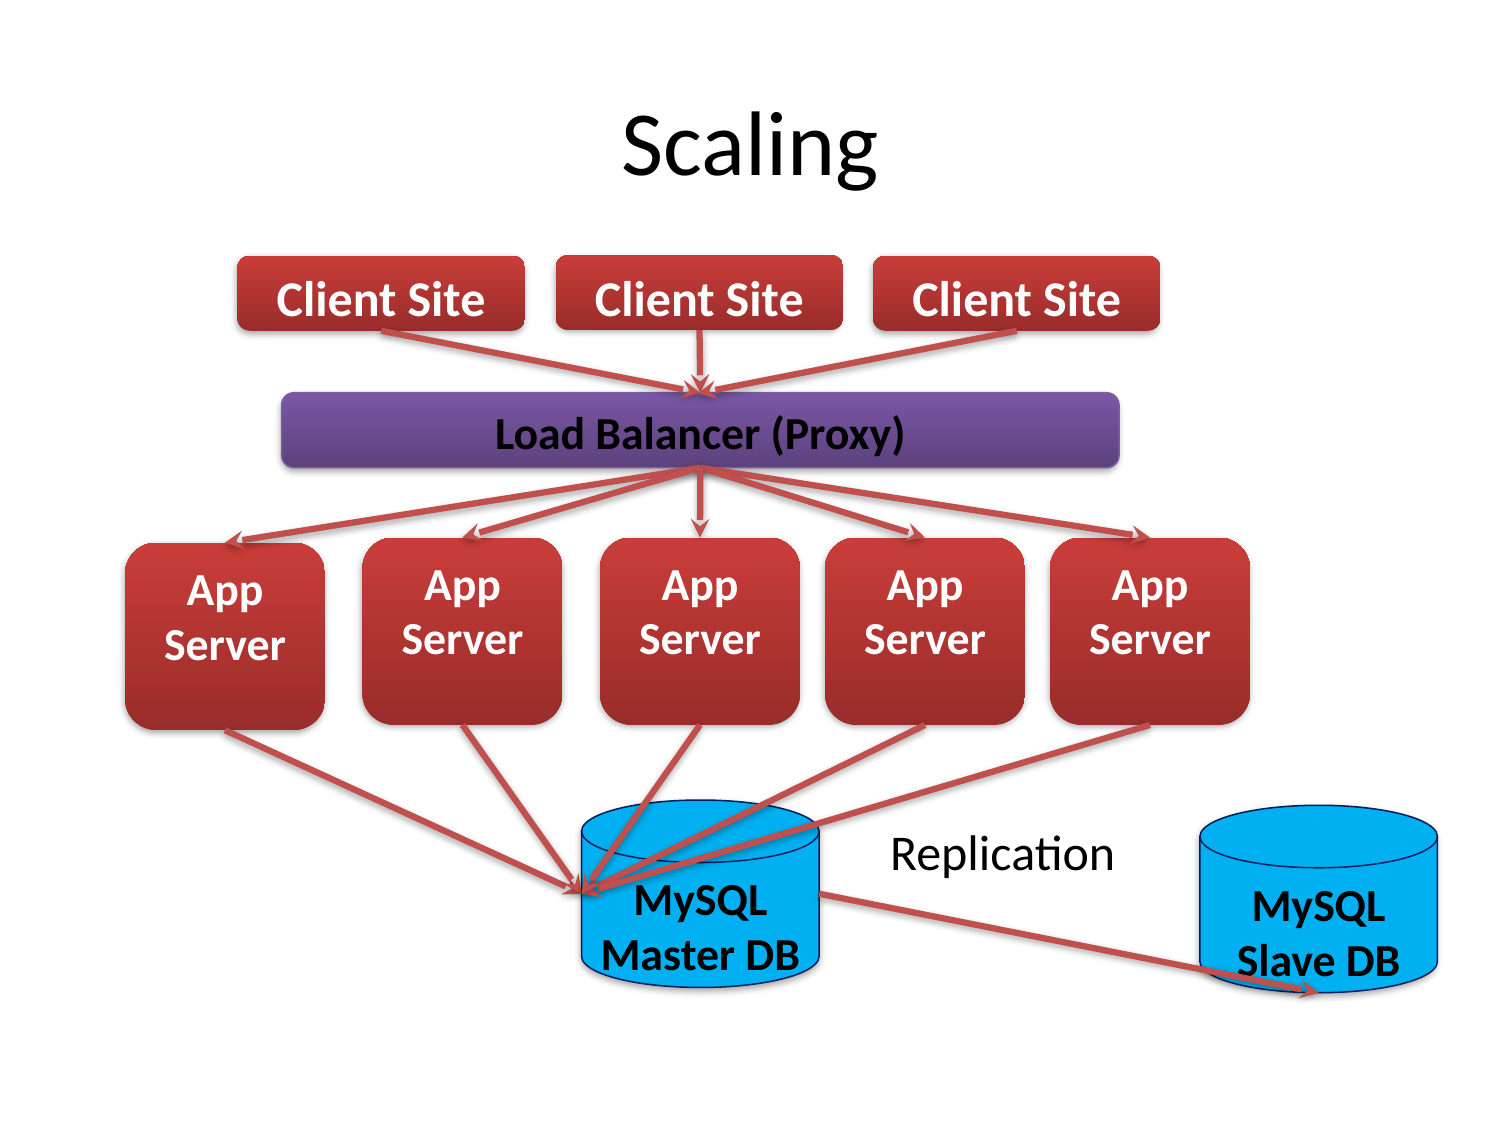

# Scaling
Client Site
Client Site
Client Site
Load Balancer (Proxy)
App Server
App Server
App Server
App Server
App Server
MySQL Master DB
MySQL Slave DB
Replication